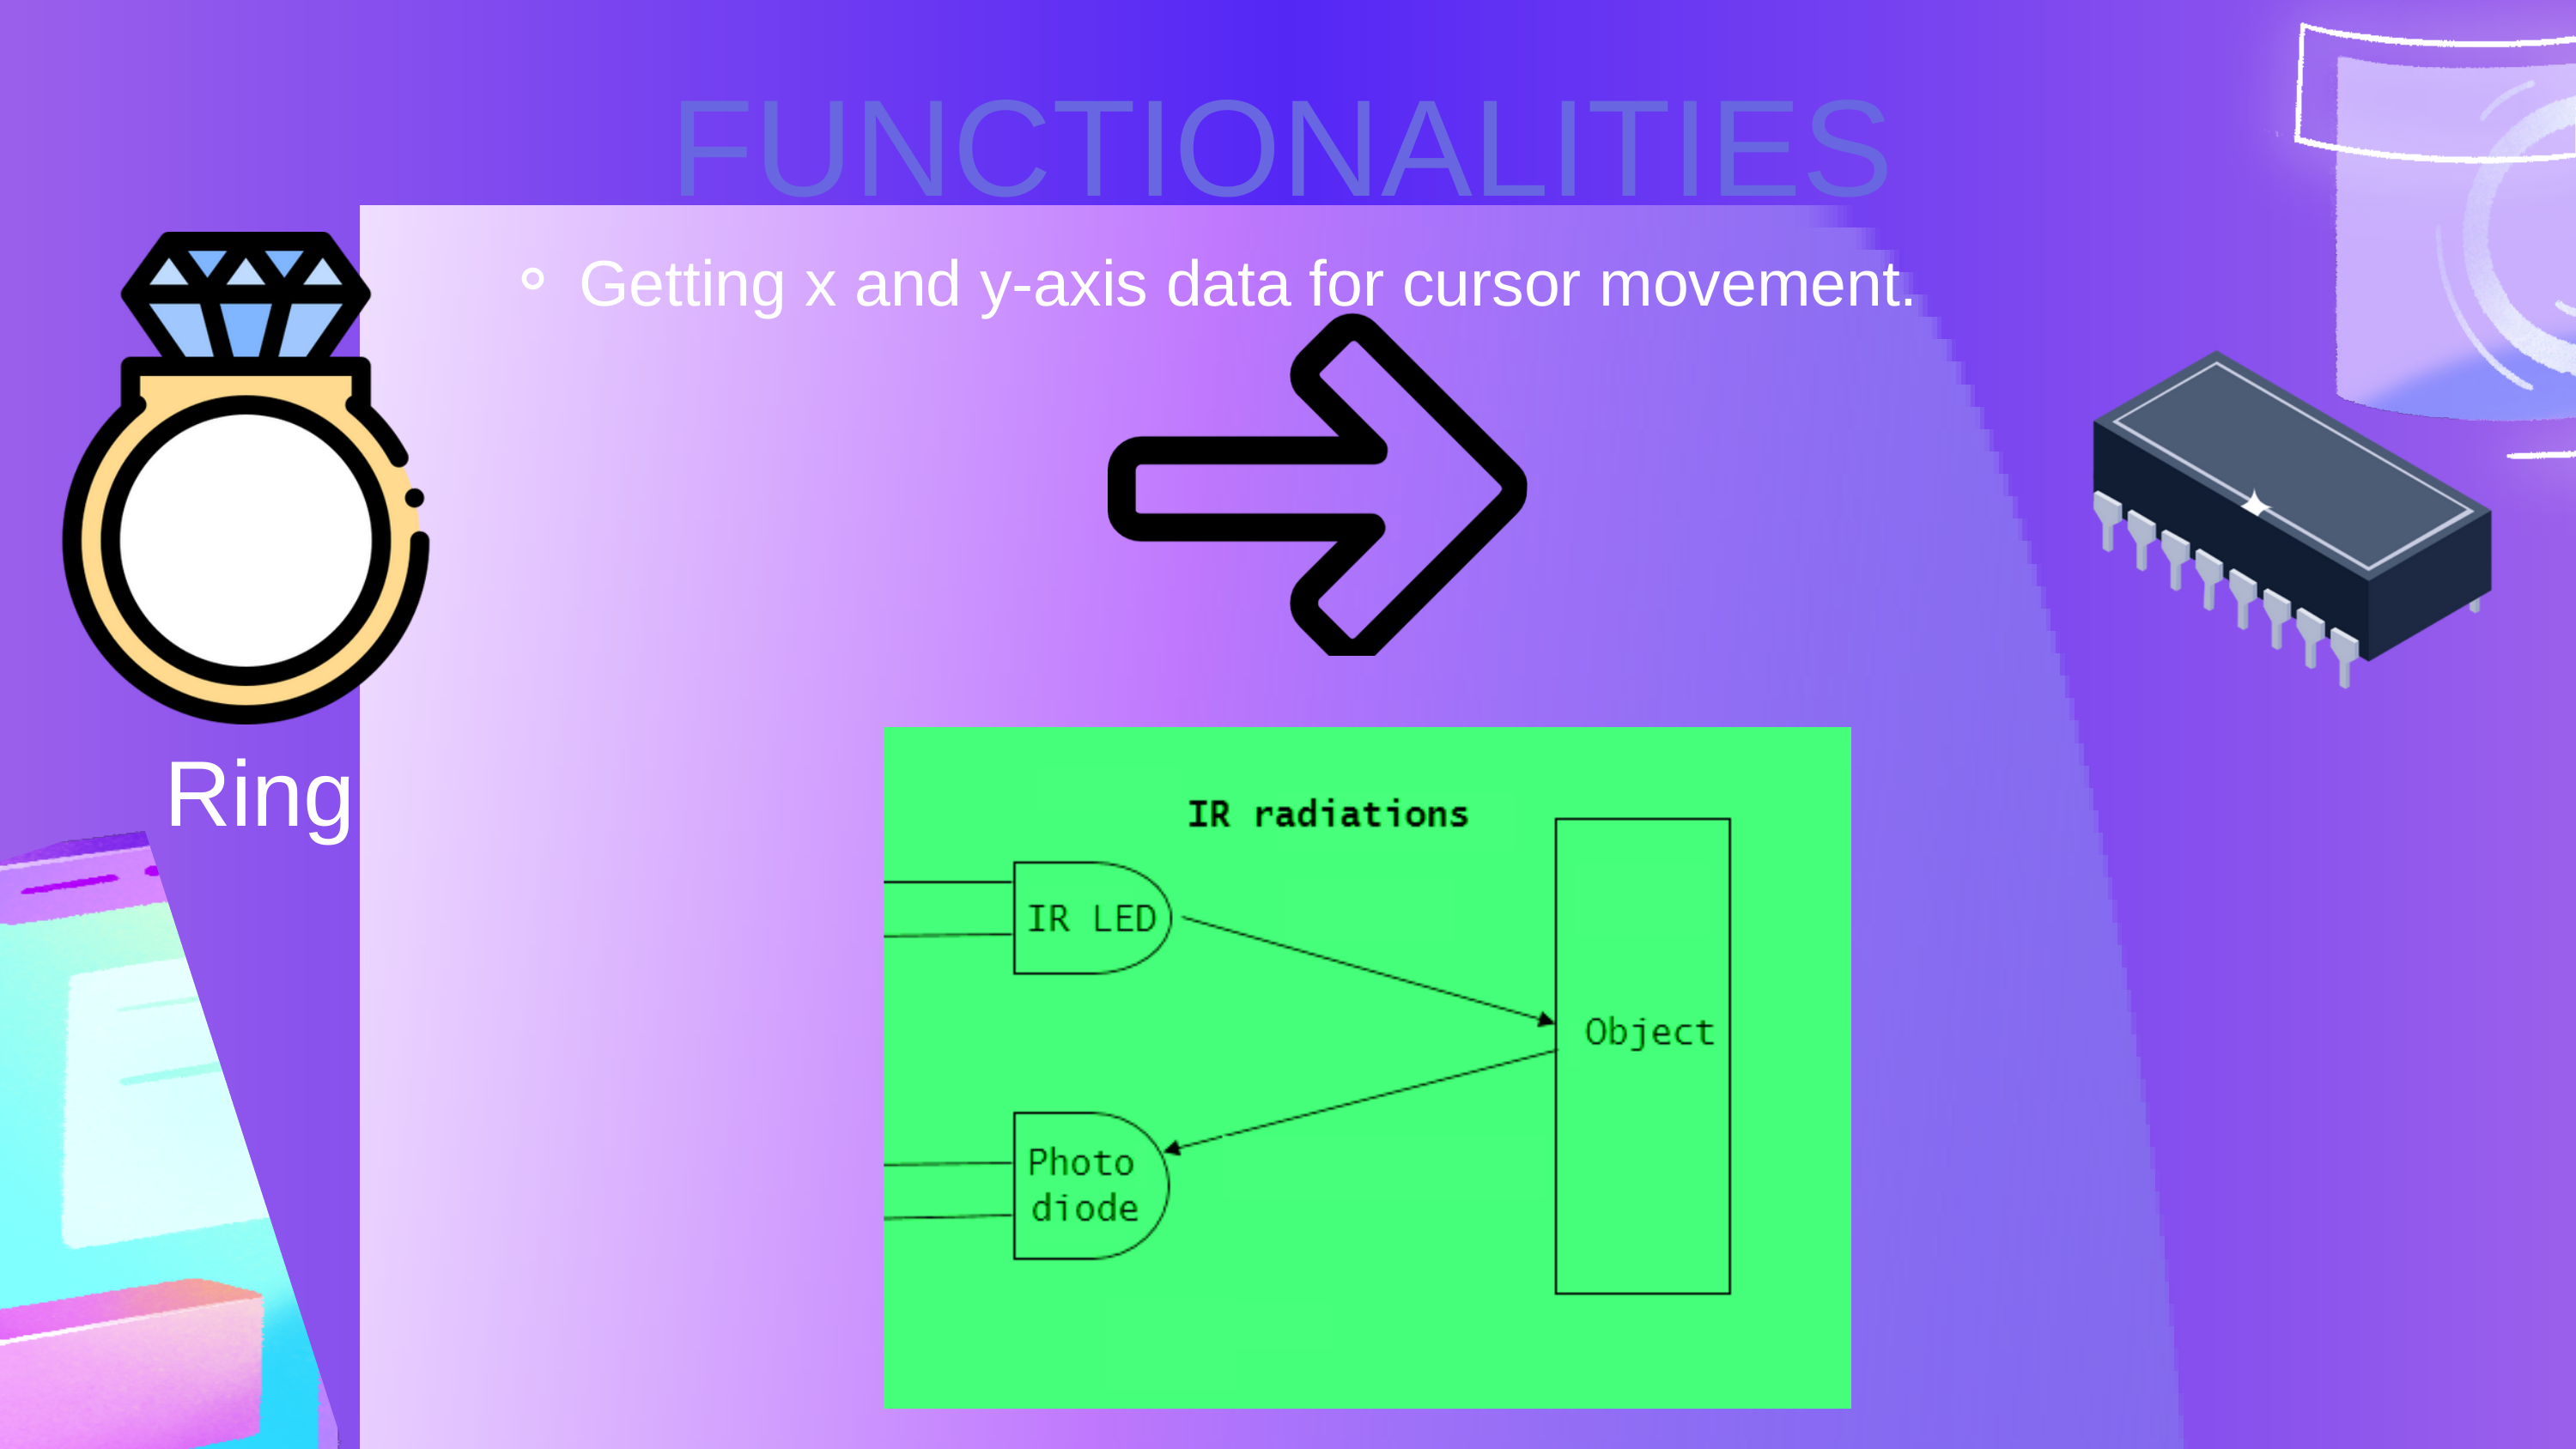

Getting x and y-axis data for cursor movement.

FUNCTIONALITIES

Ring